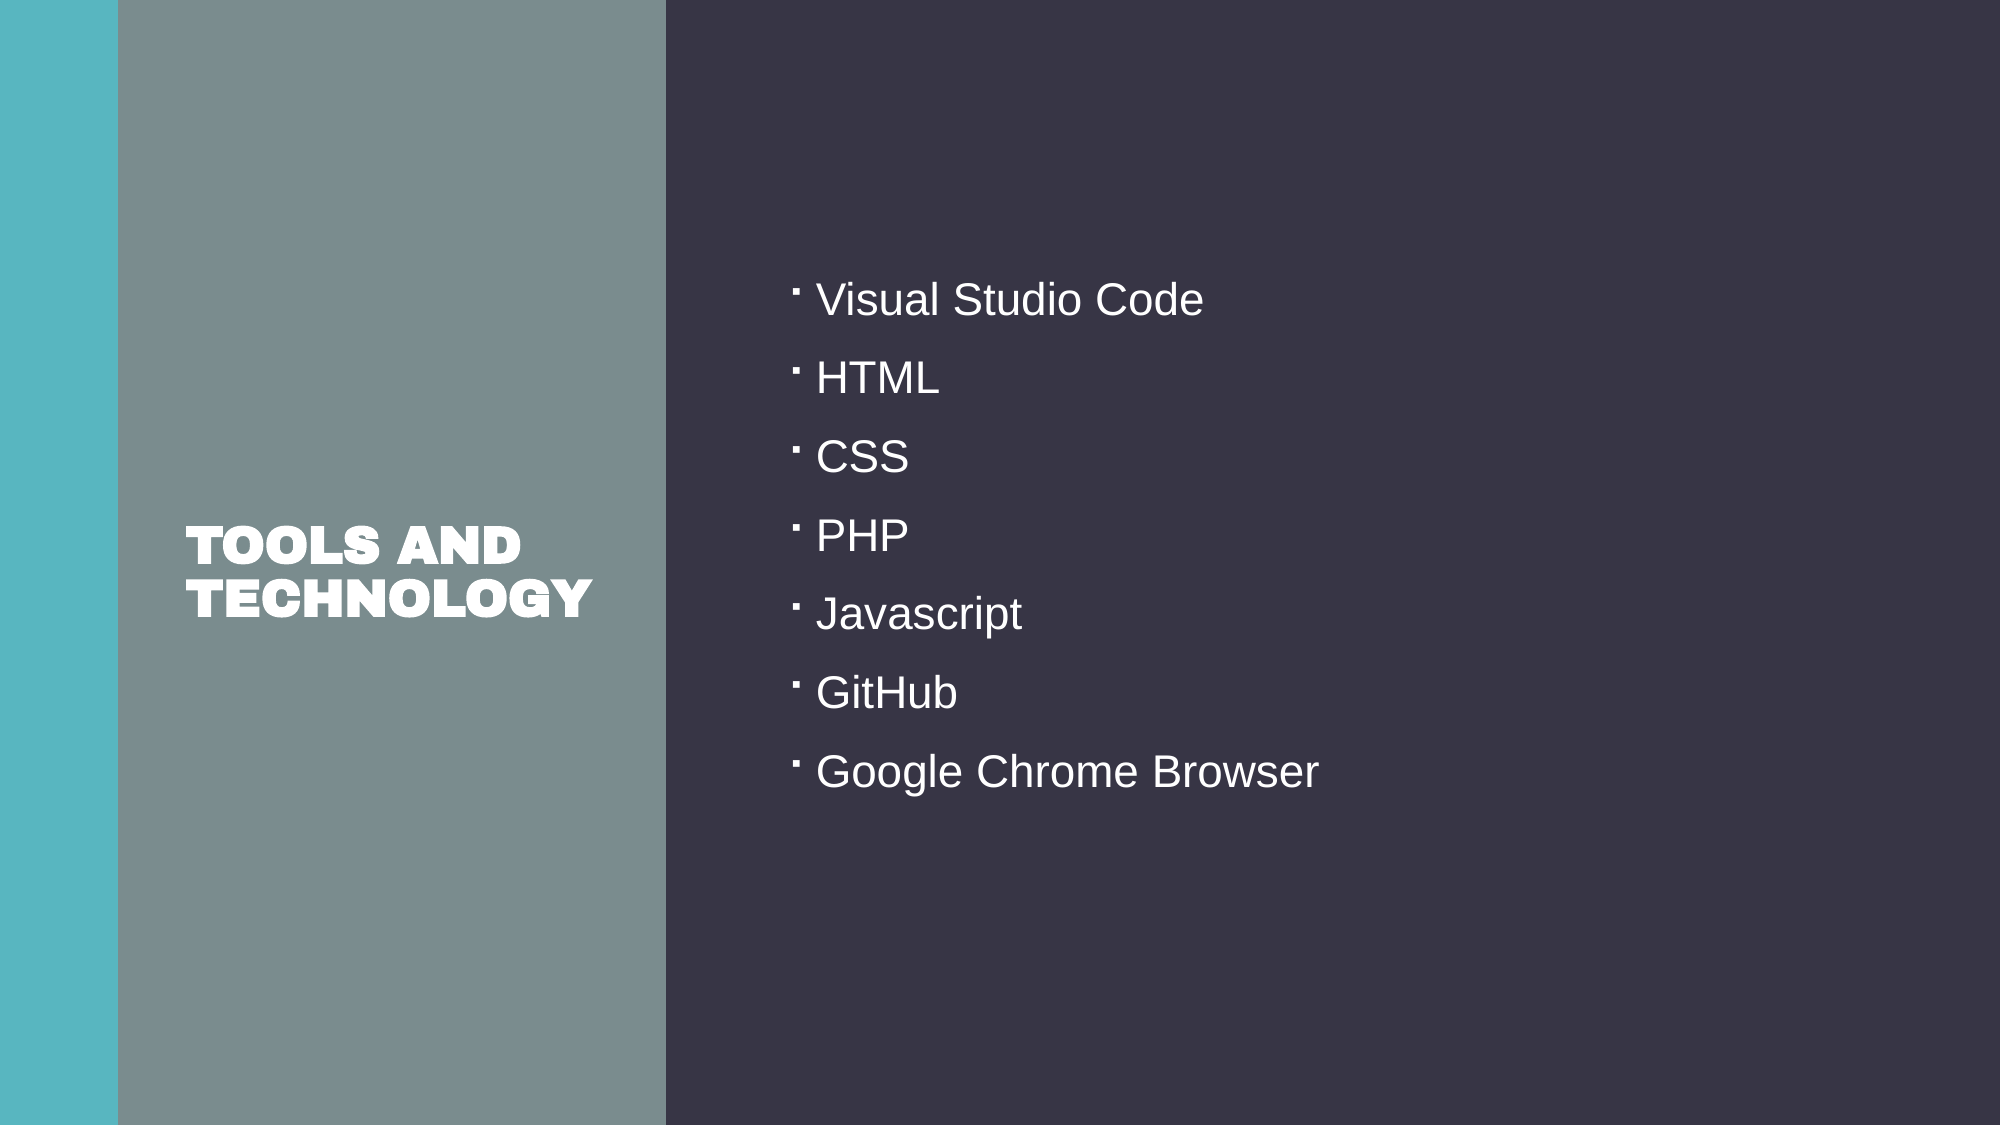

# Tools and Technology
Visual Studio Code
HTML
CSS
PHP
Javascript
GitHub
Google Chrome Browser